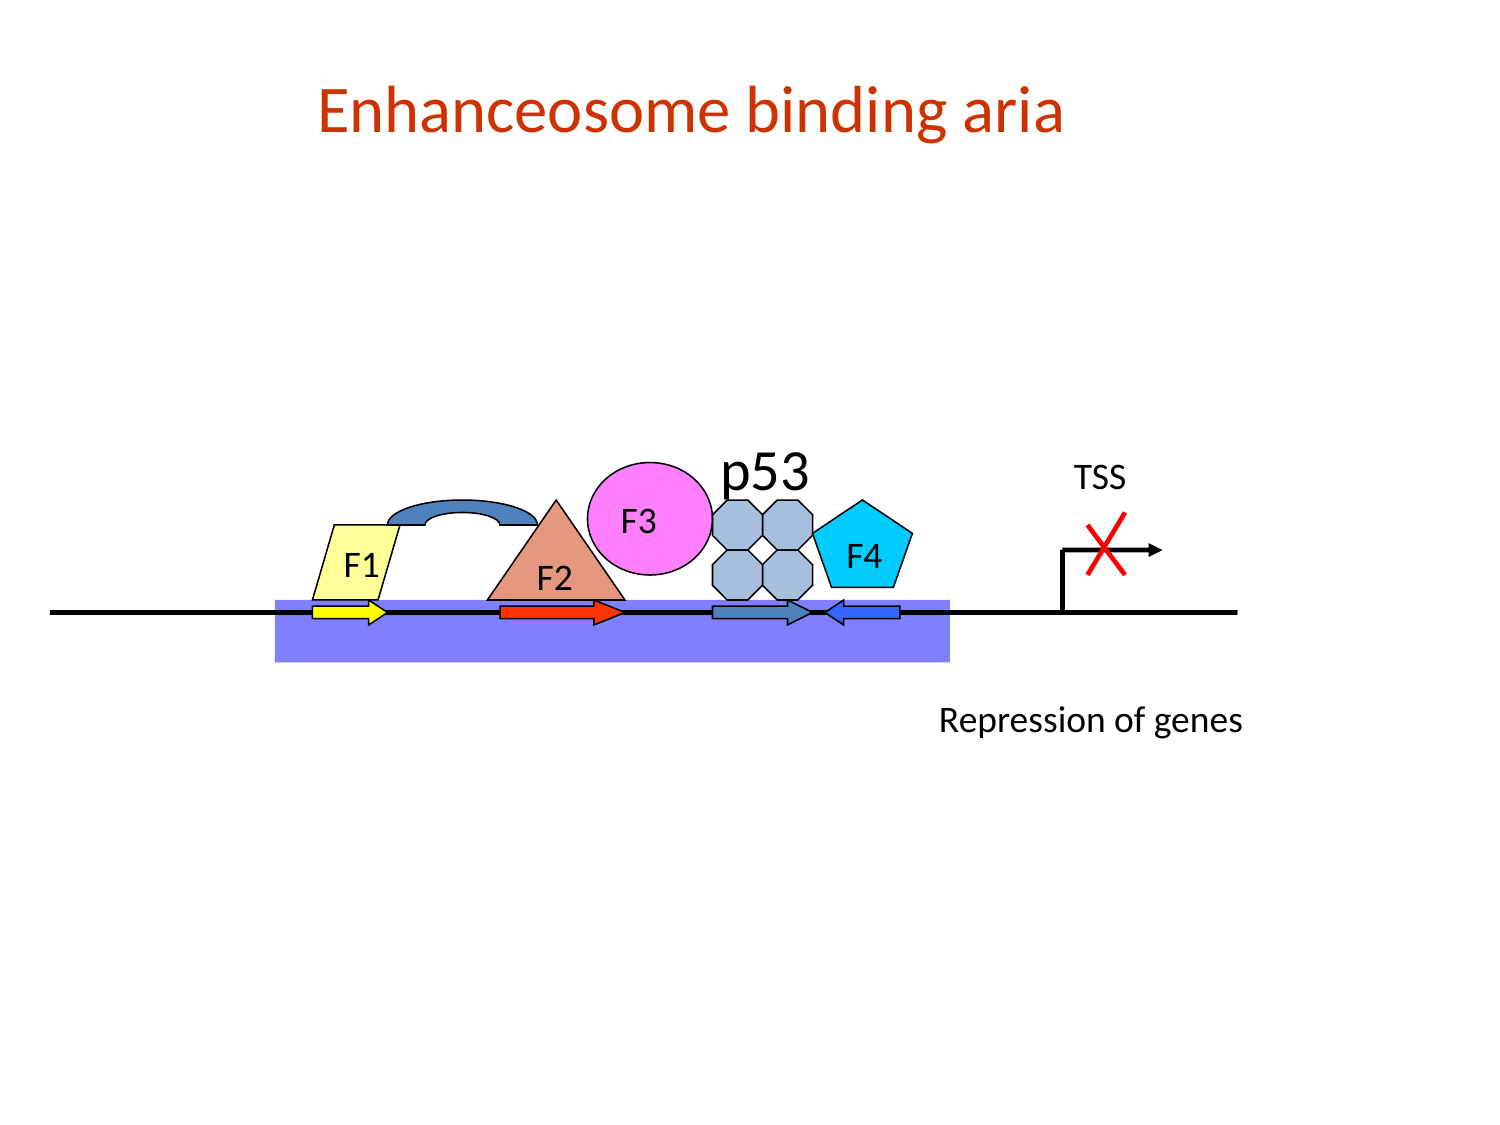

Enhanceosome binding aria
p53
TSS
F3

F2

F4

F1

Repression of genes